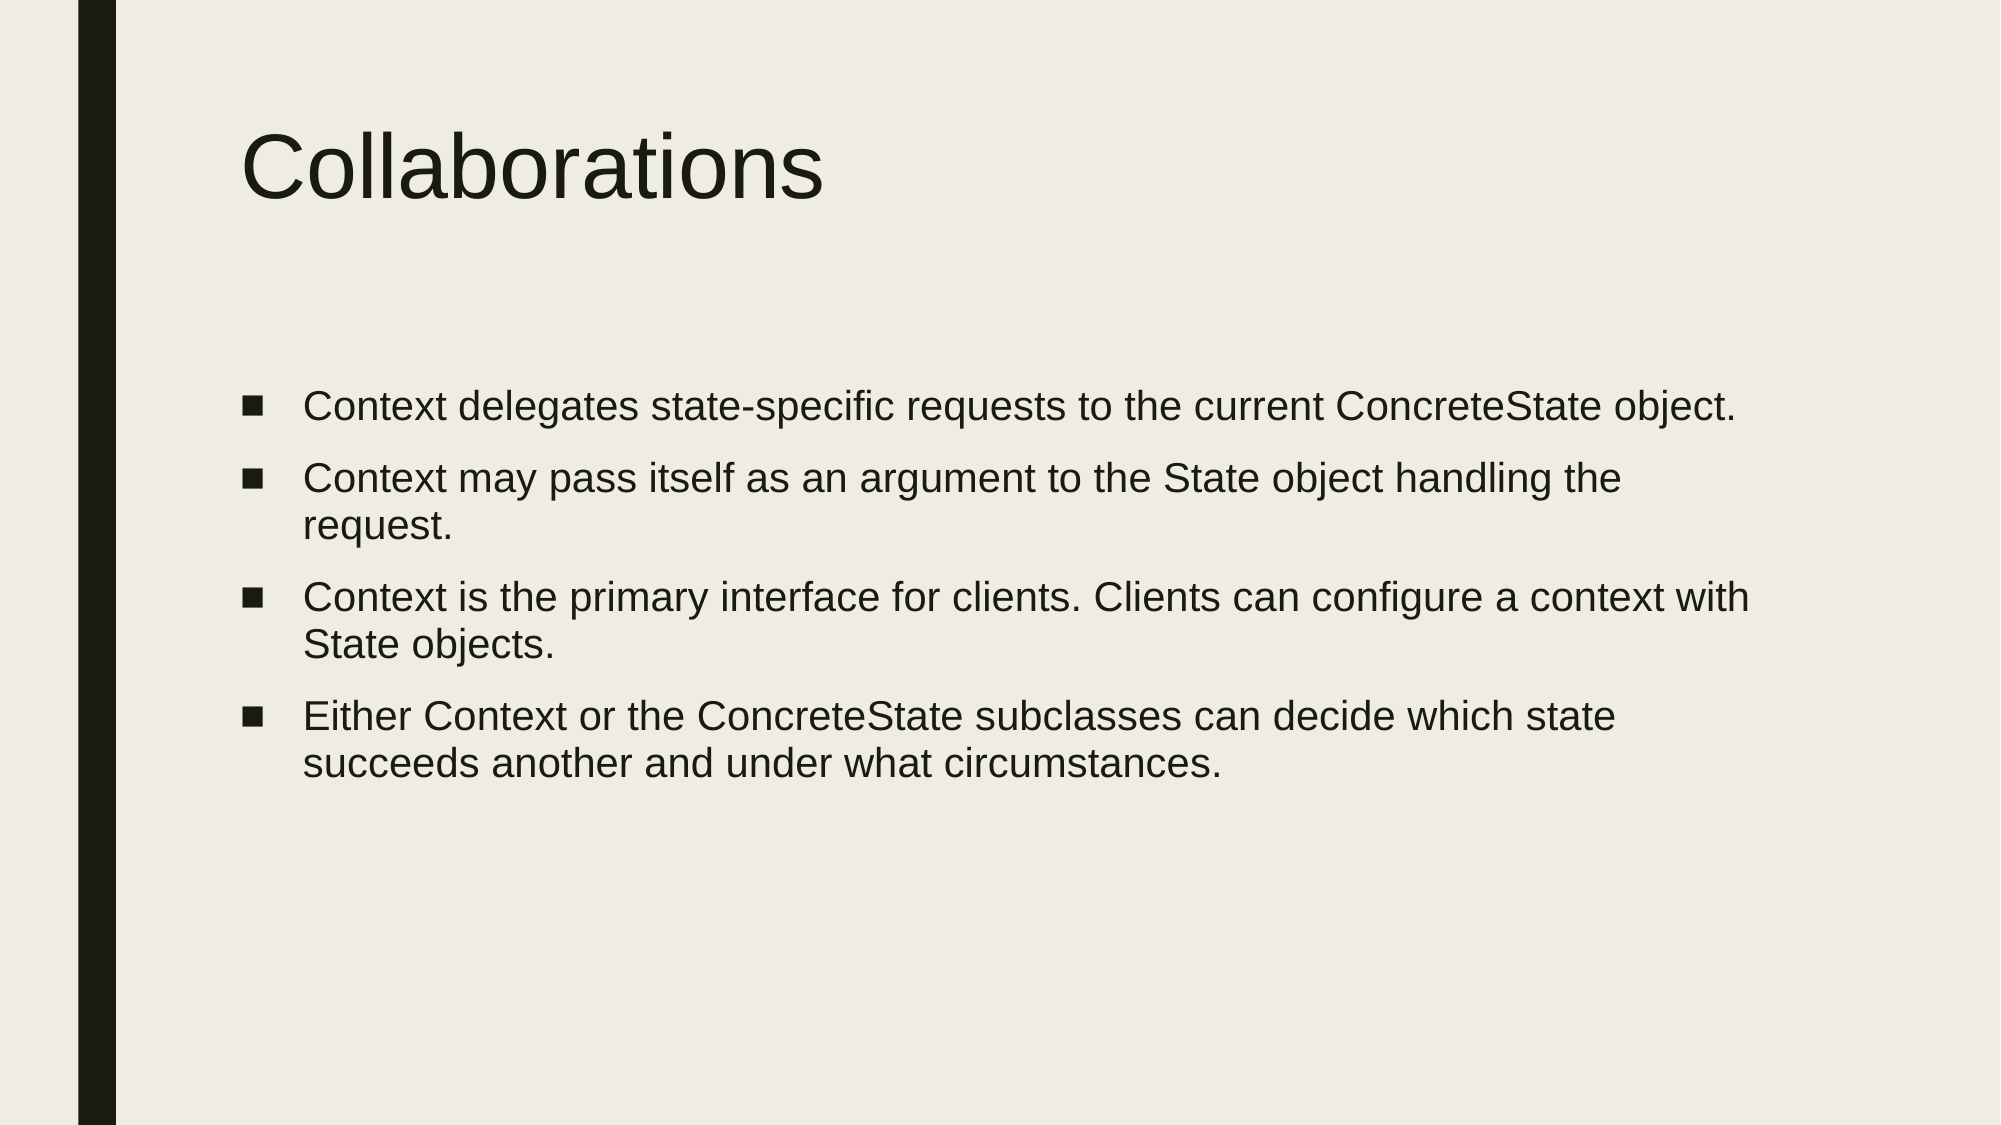

# Collaborations
Context delegates state-specific requests to the current ConcreteState object.
Context may pass itself as an argument to the State object handling the request.
Context is the primary interface for clients. Clients can configure a context with State objects.
Either Context or the ConcreteState subclasses can decide which state succeeds another and under what circumstances.